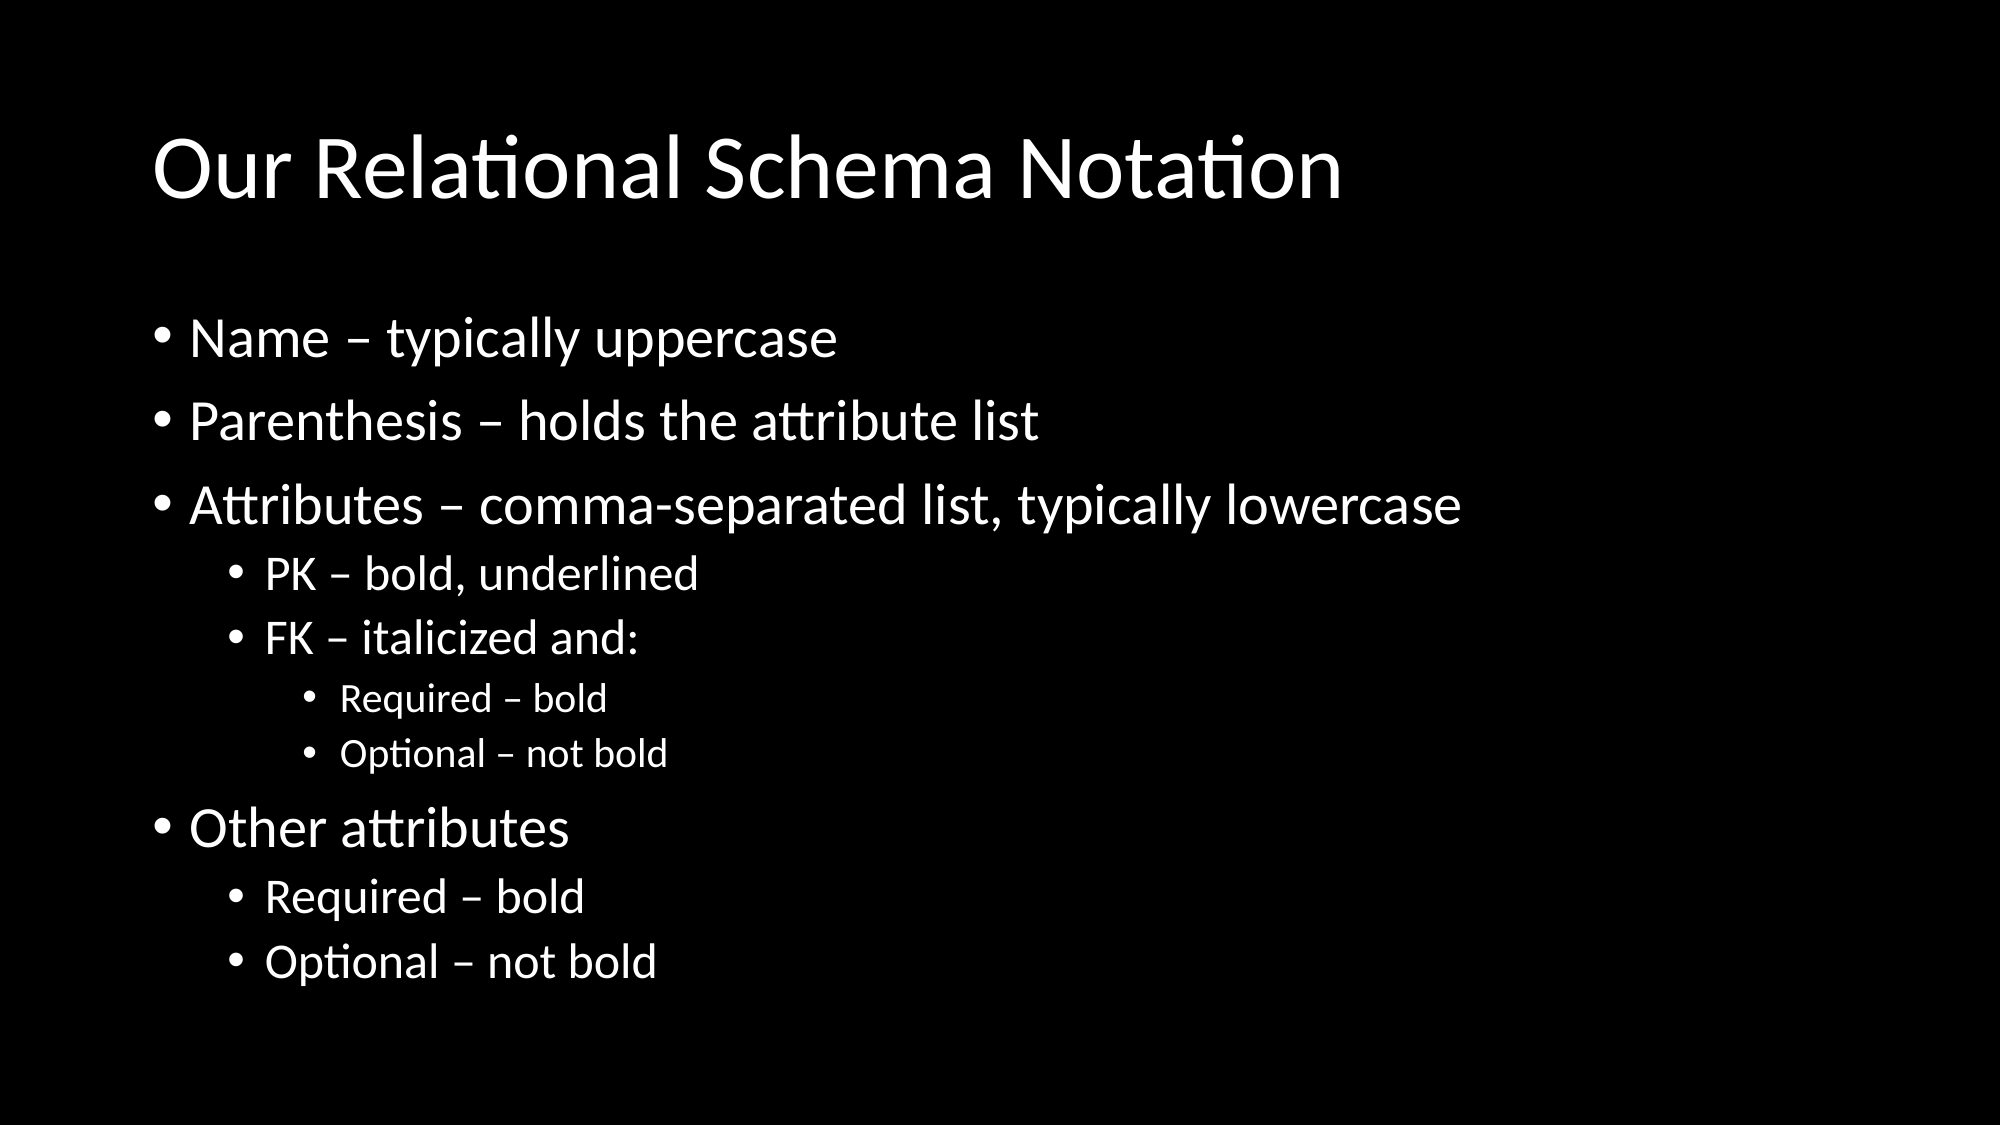

# Our Relational Schema Notation
Name – typically uppercase
Parenthesis – holds the attribute list
Attributes – comma-separated list, typically lowercase
PK – bold, underlined
FK – italicized and:
Required – bold
Optional – not bold
Other attributes
Required – bold
Optional – not bold